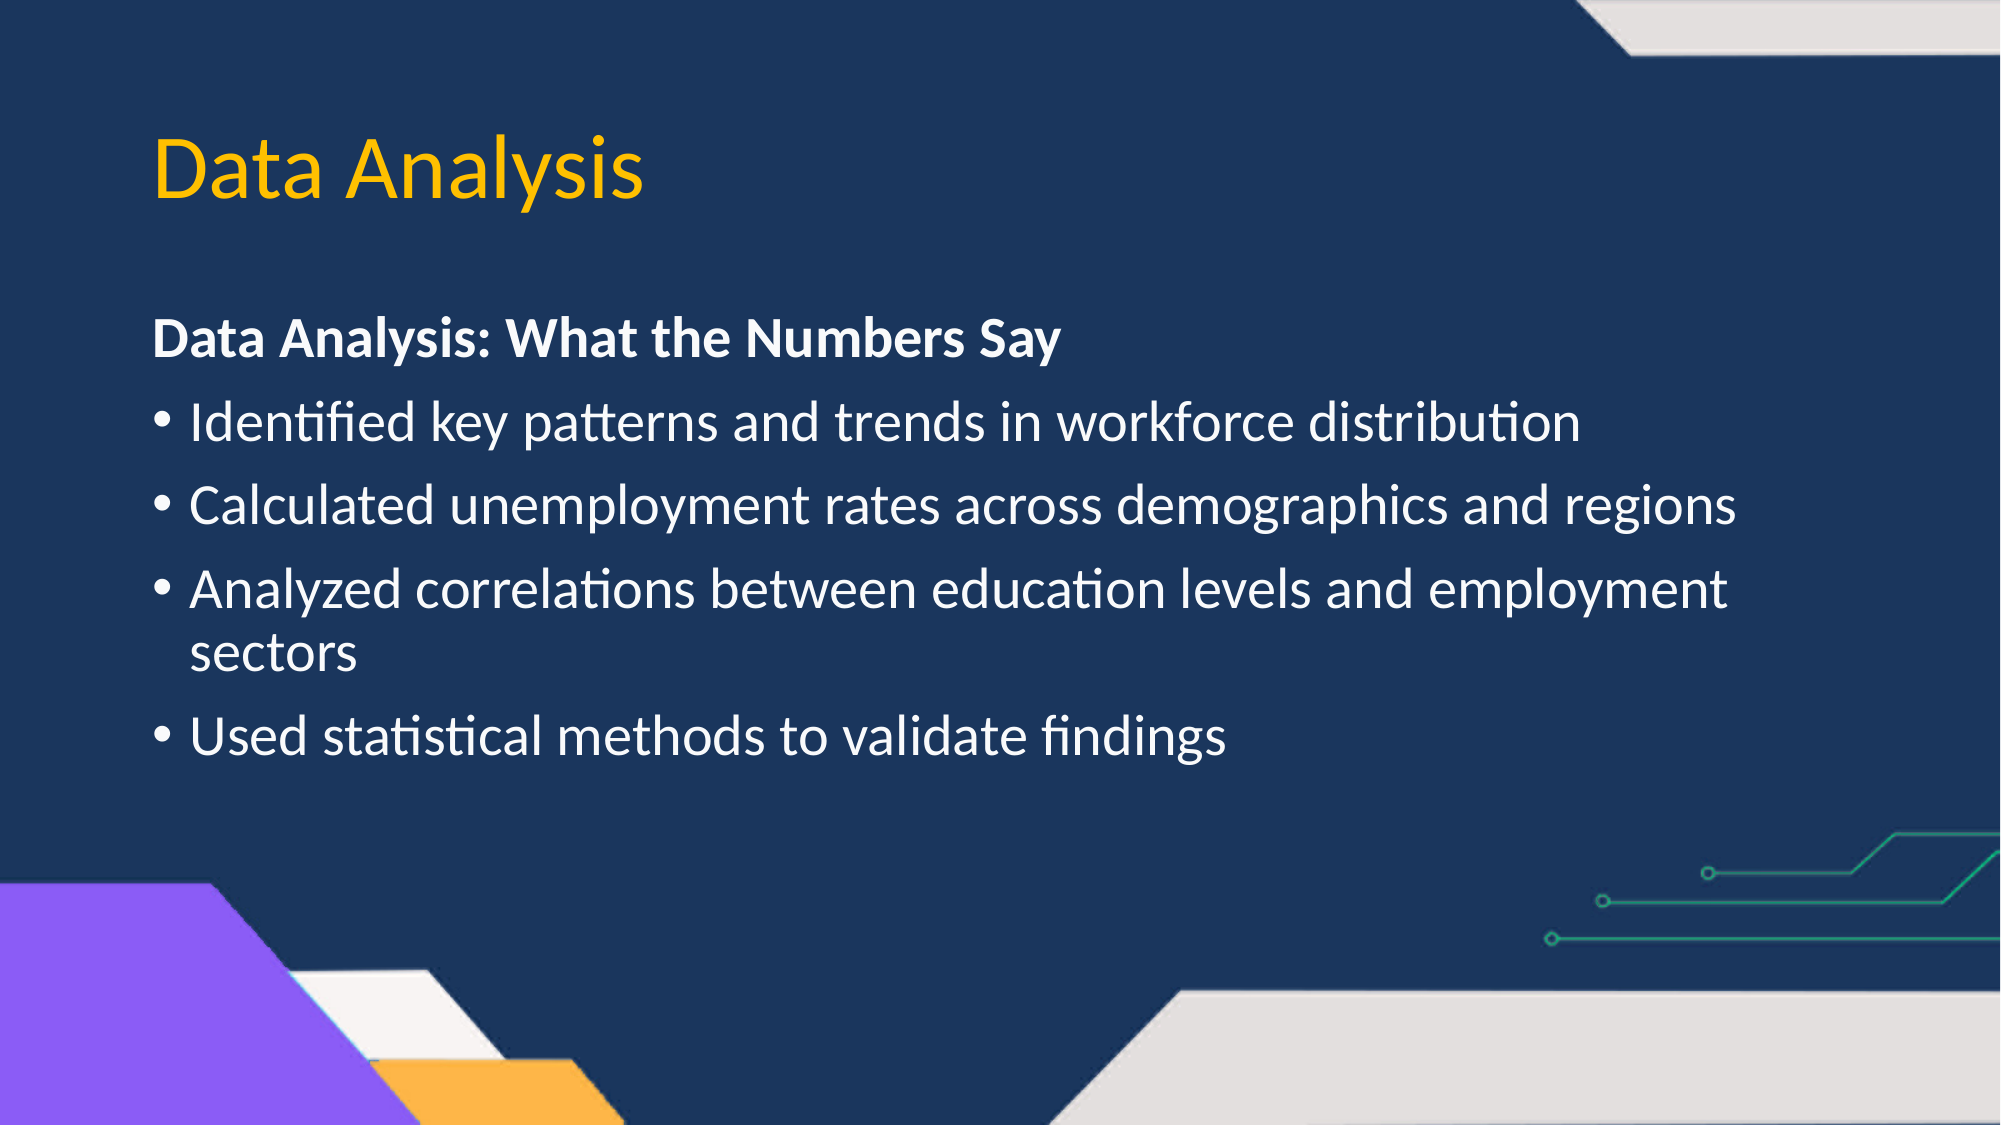

# Data Analysis
Data Analysis: What the Numbers Say
Identified key patterns and trends in workforce distribution
Calculated unemployment rates across demographics and regions
Analyzed correlations between education levels and employment sectors
Used statistical methods to validate findings